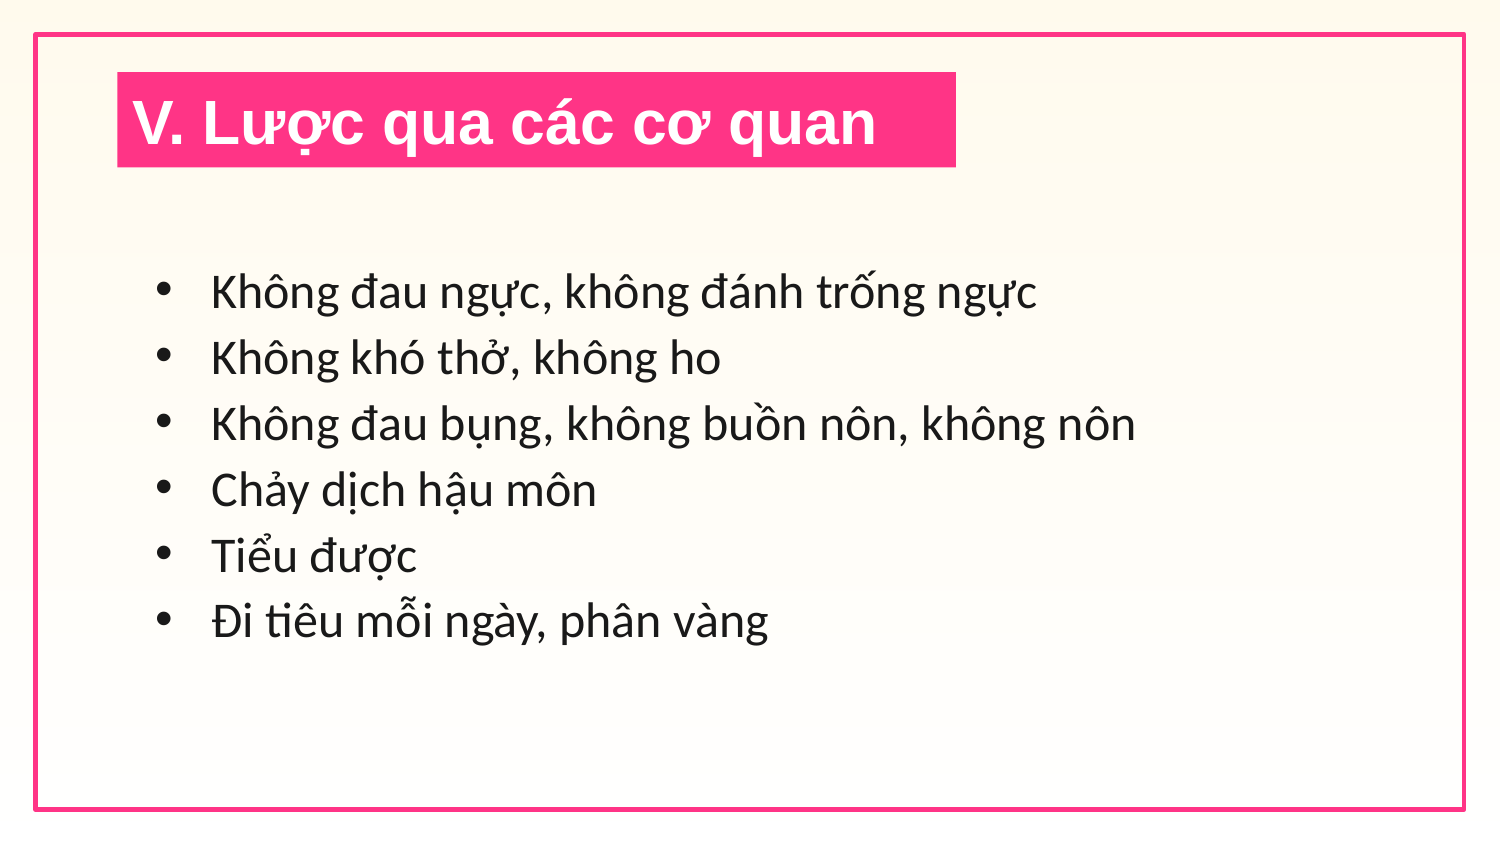

# V. Lược qua các cơ quan
Không đau ngực, không đánh trống ngực
Không khó thở, không ho
Không đau bụng, không buồn nôn, không nôn
Chảy dịch hậu môn
Tiểu được
Đi tiêu mỗi ngày, phân vàng